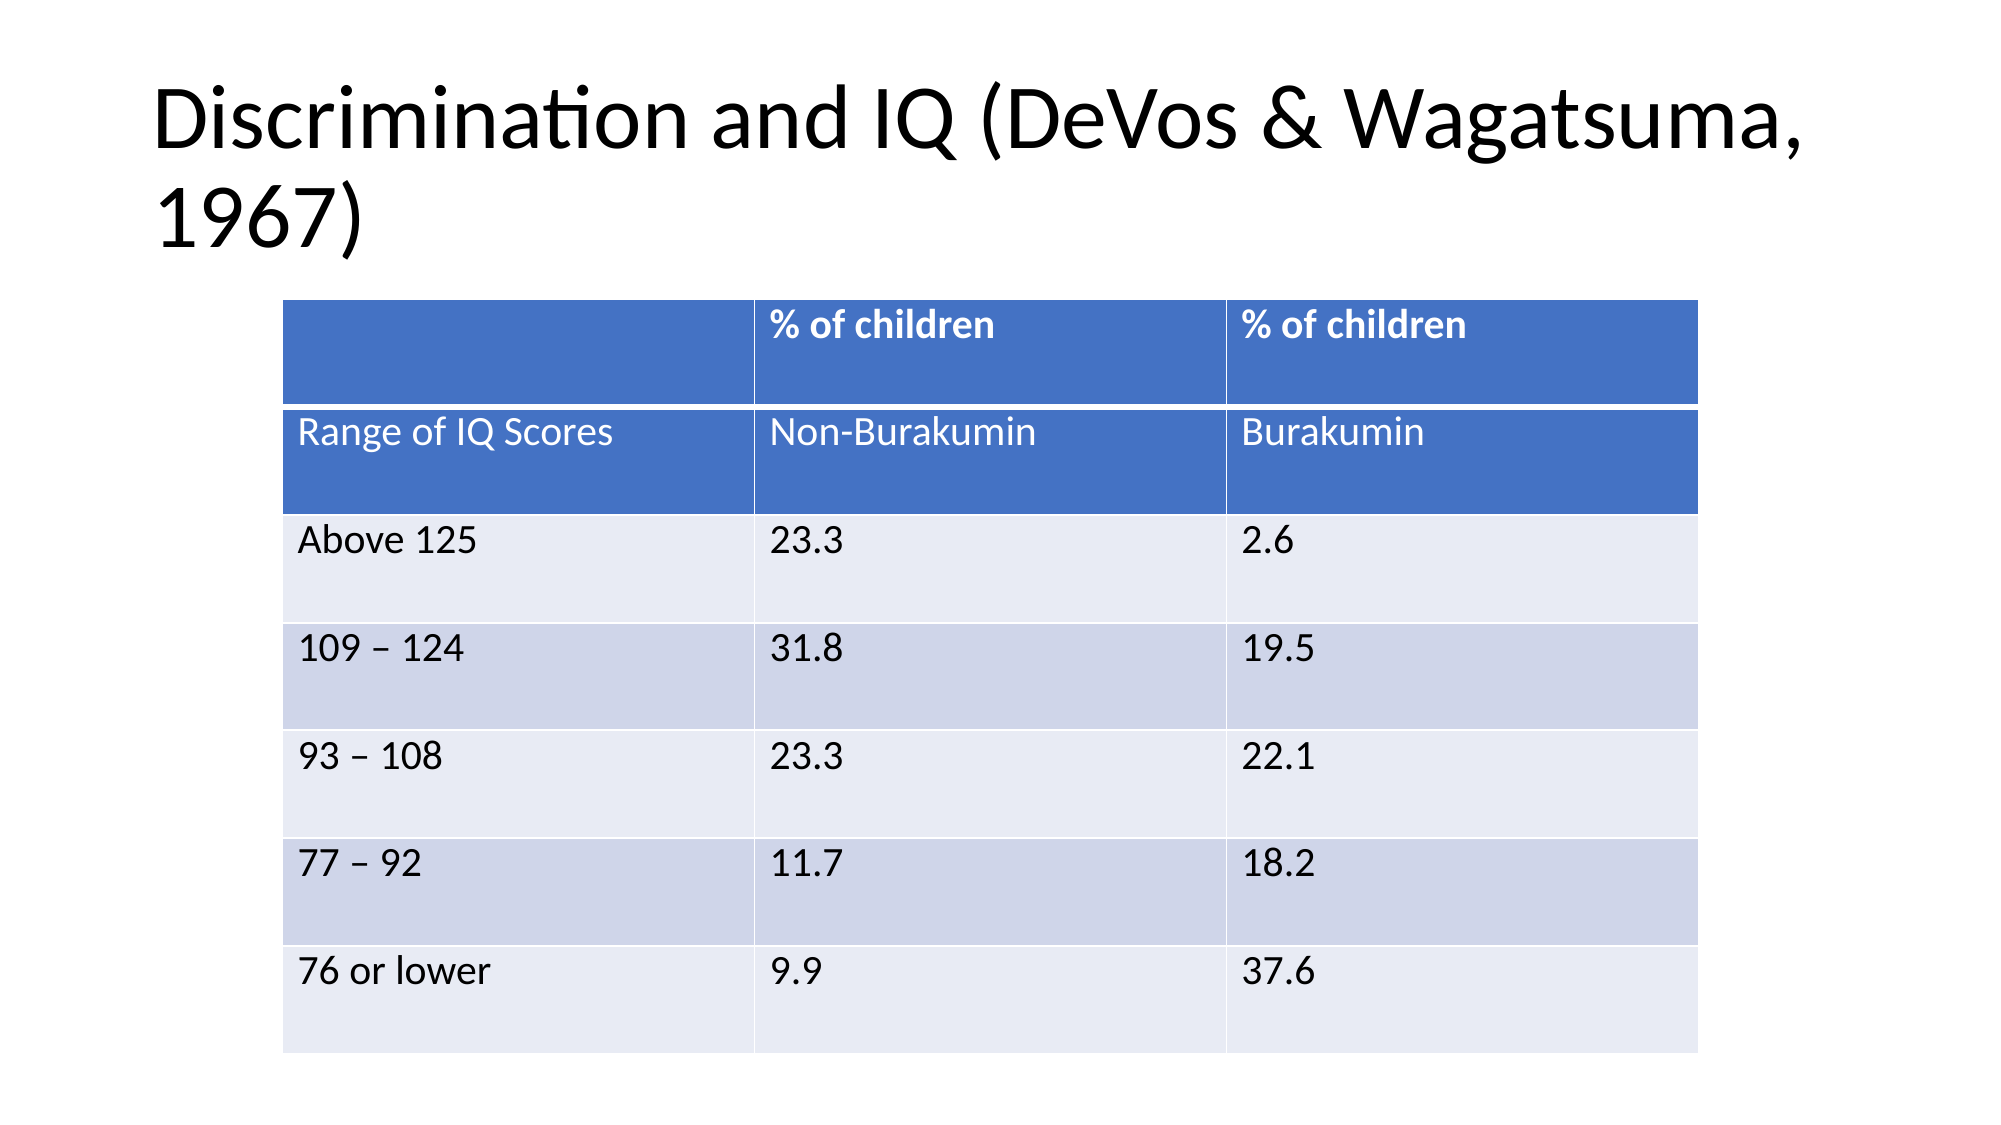

# Discrimination and IQ (DeVos & Wagatsuma, 1967)
|  | % of children | % of children |
| --- | --- | --- |
| Range of IQ Scores | Non-Burakumin | Burakumin |
| Above 125 | 23.3 | 2.6 |
| 109 – 124 | 31.8 | 19.5 |
| 93 – 108 | 23.3 | 22.1 |
| 77 – 92 | 11.7 | 18.2 |
| 76 or lower | 9.9 | 37.6 |